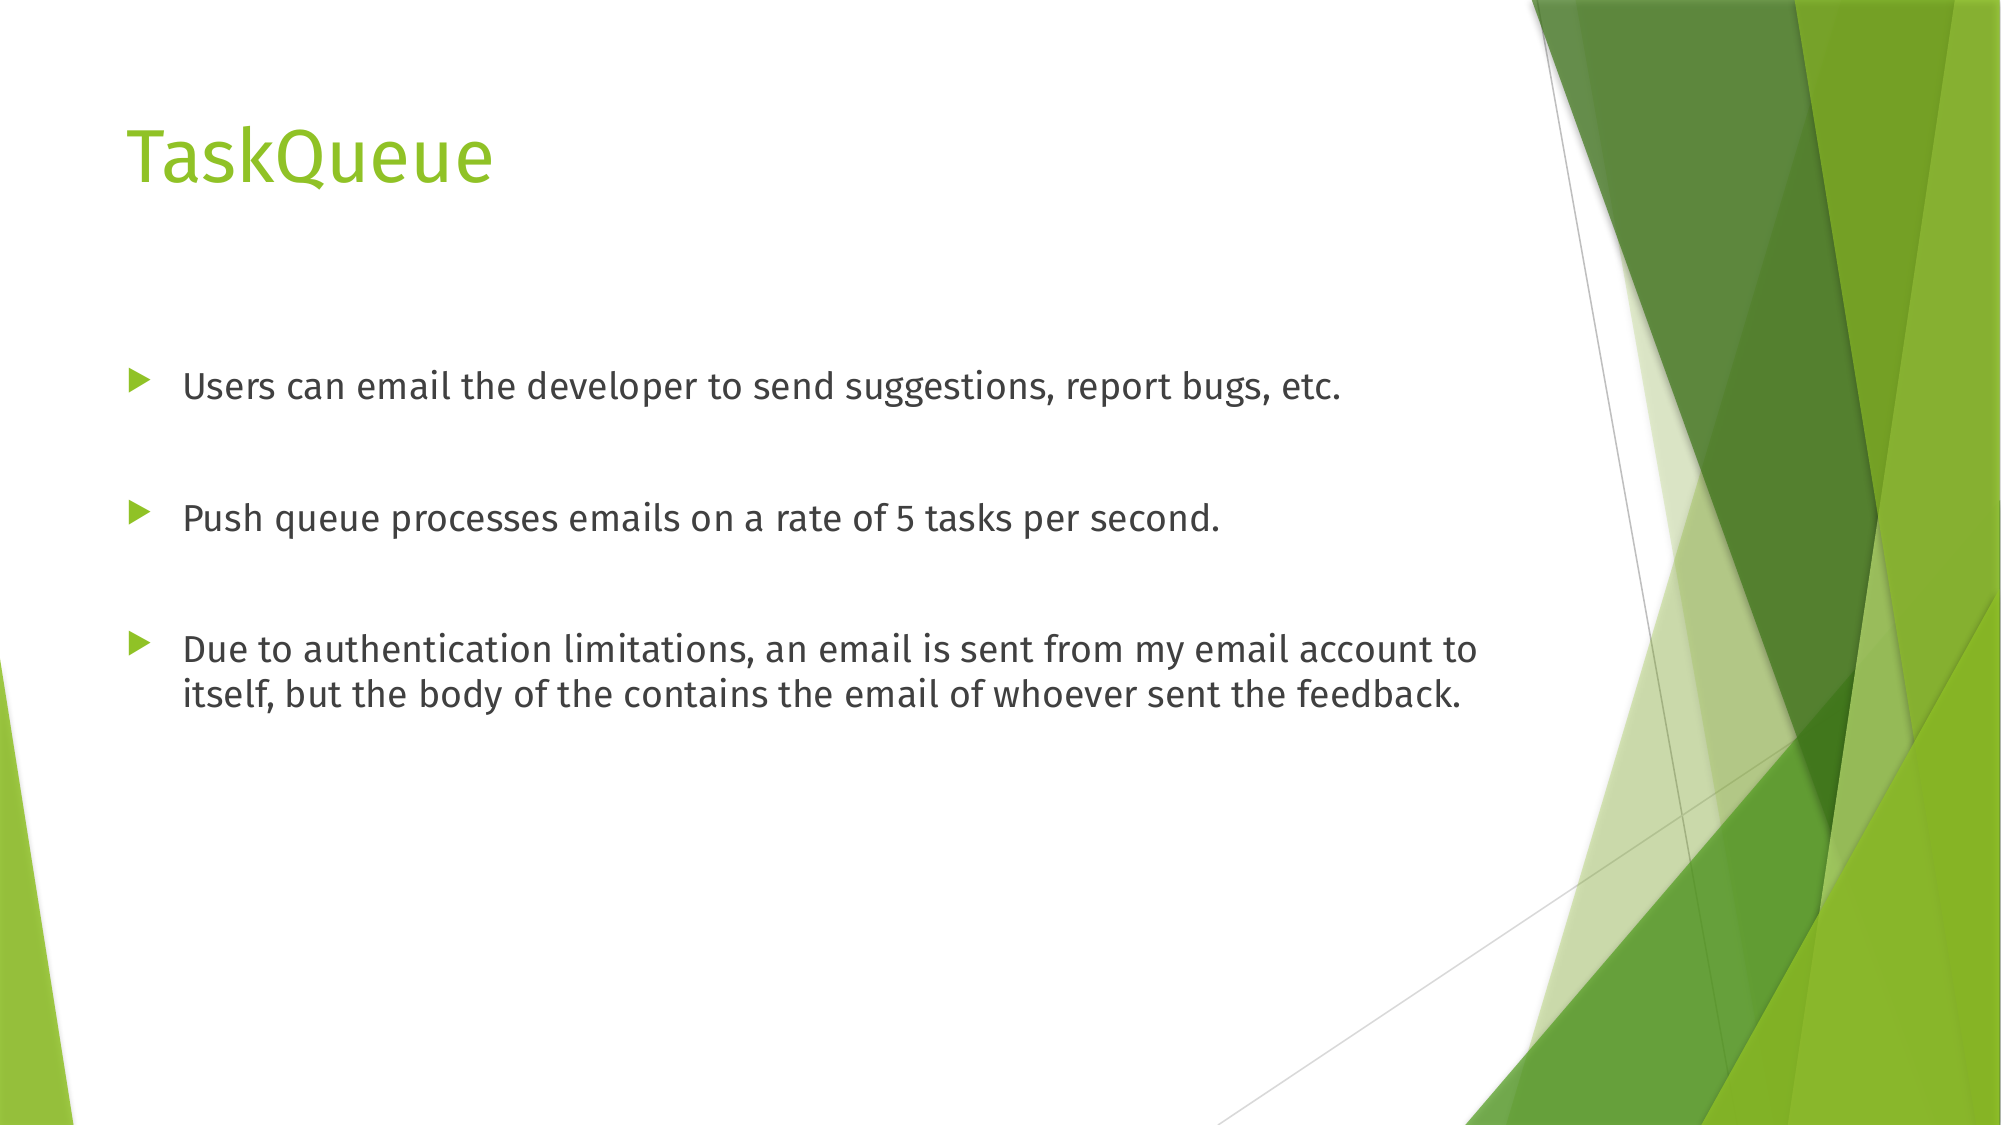

# TaskQueue
Users can email the developer to send suggestions, report bugs, etc.

Push queue processes emails on a rate of 5 tasks per second.

Due to authentication limitations, an email is sent from my email account to itself, but the body of the contains the email of whoever sent the feedback.